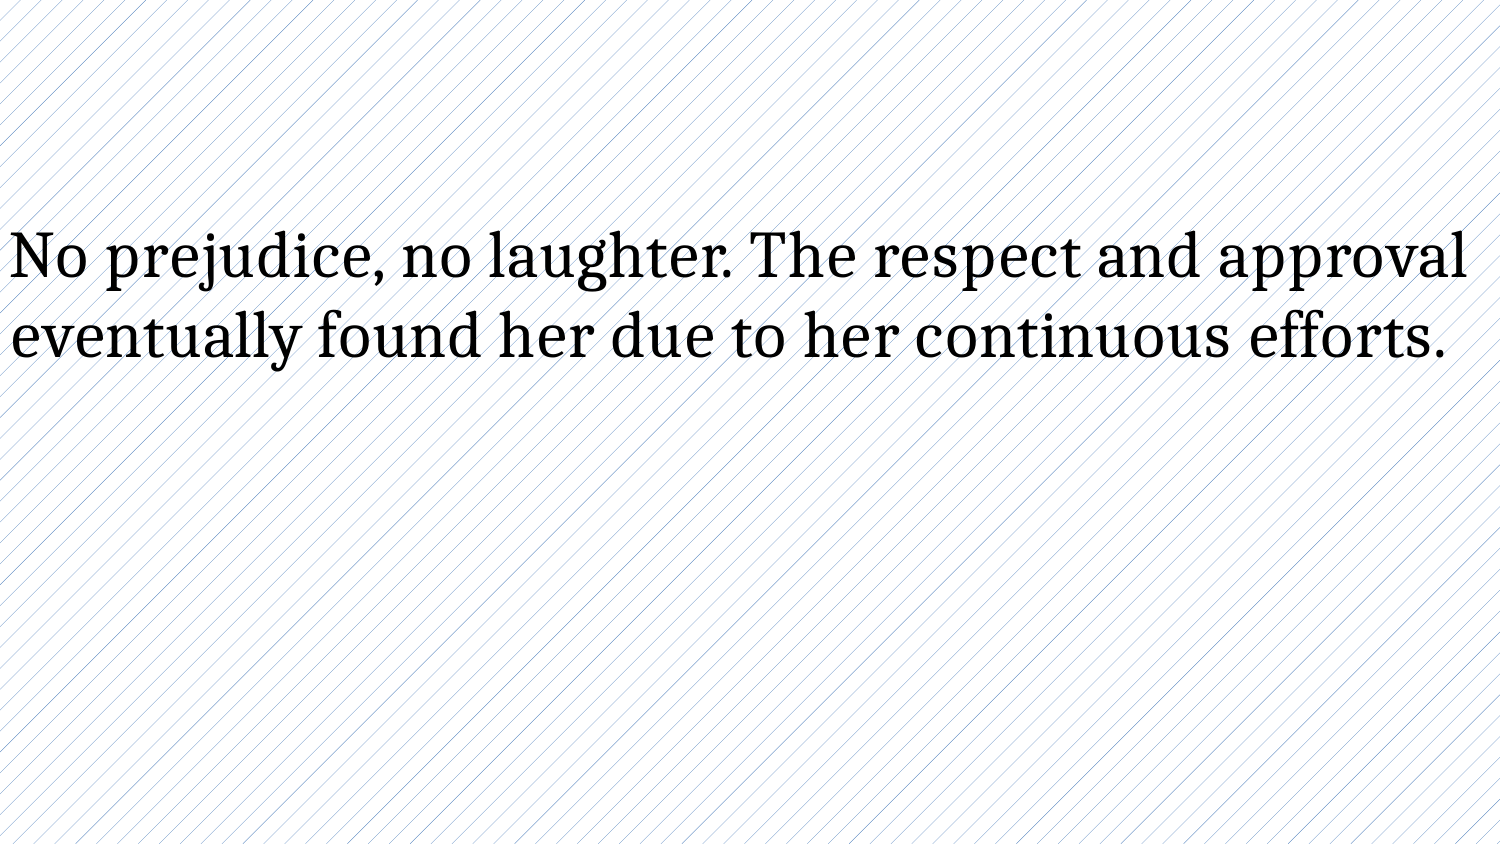

No prejudice, no laughter. The respect and approval eventually found her due to her continuous efforts.